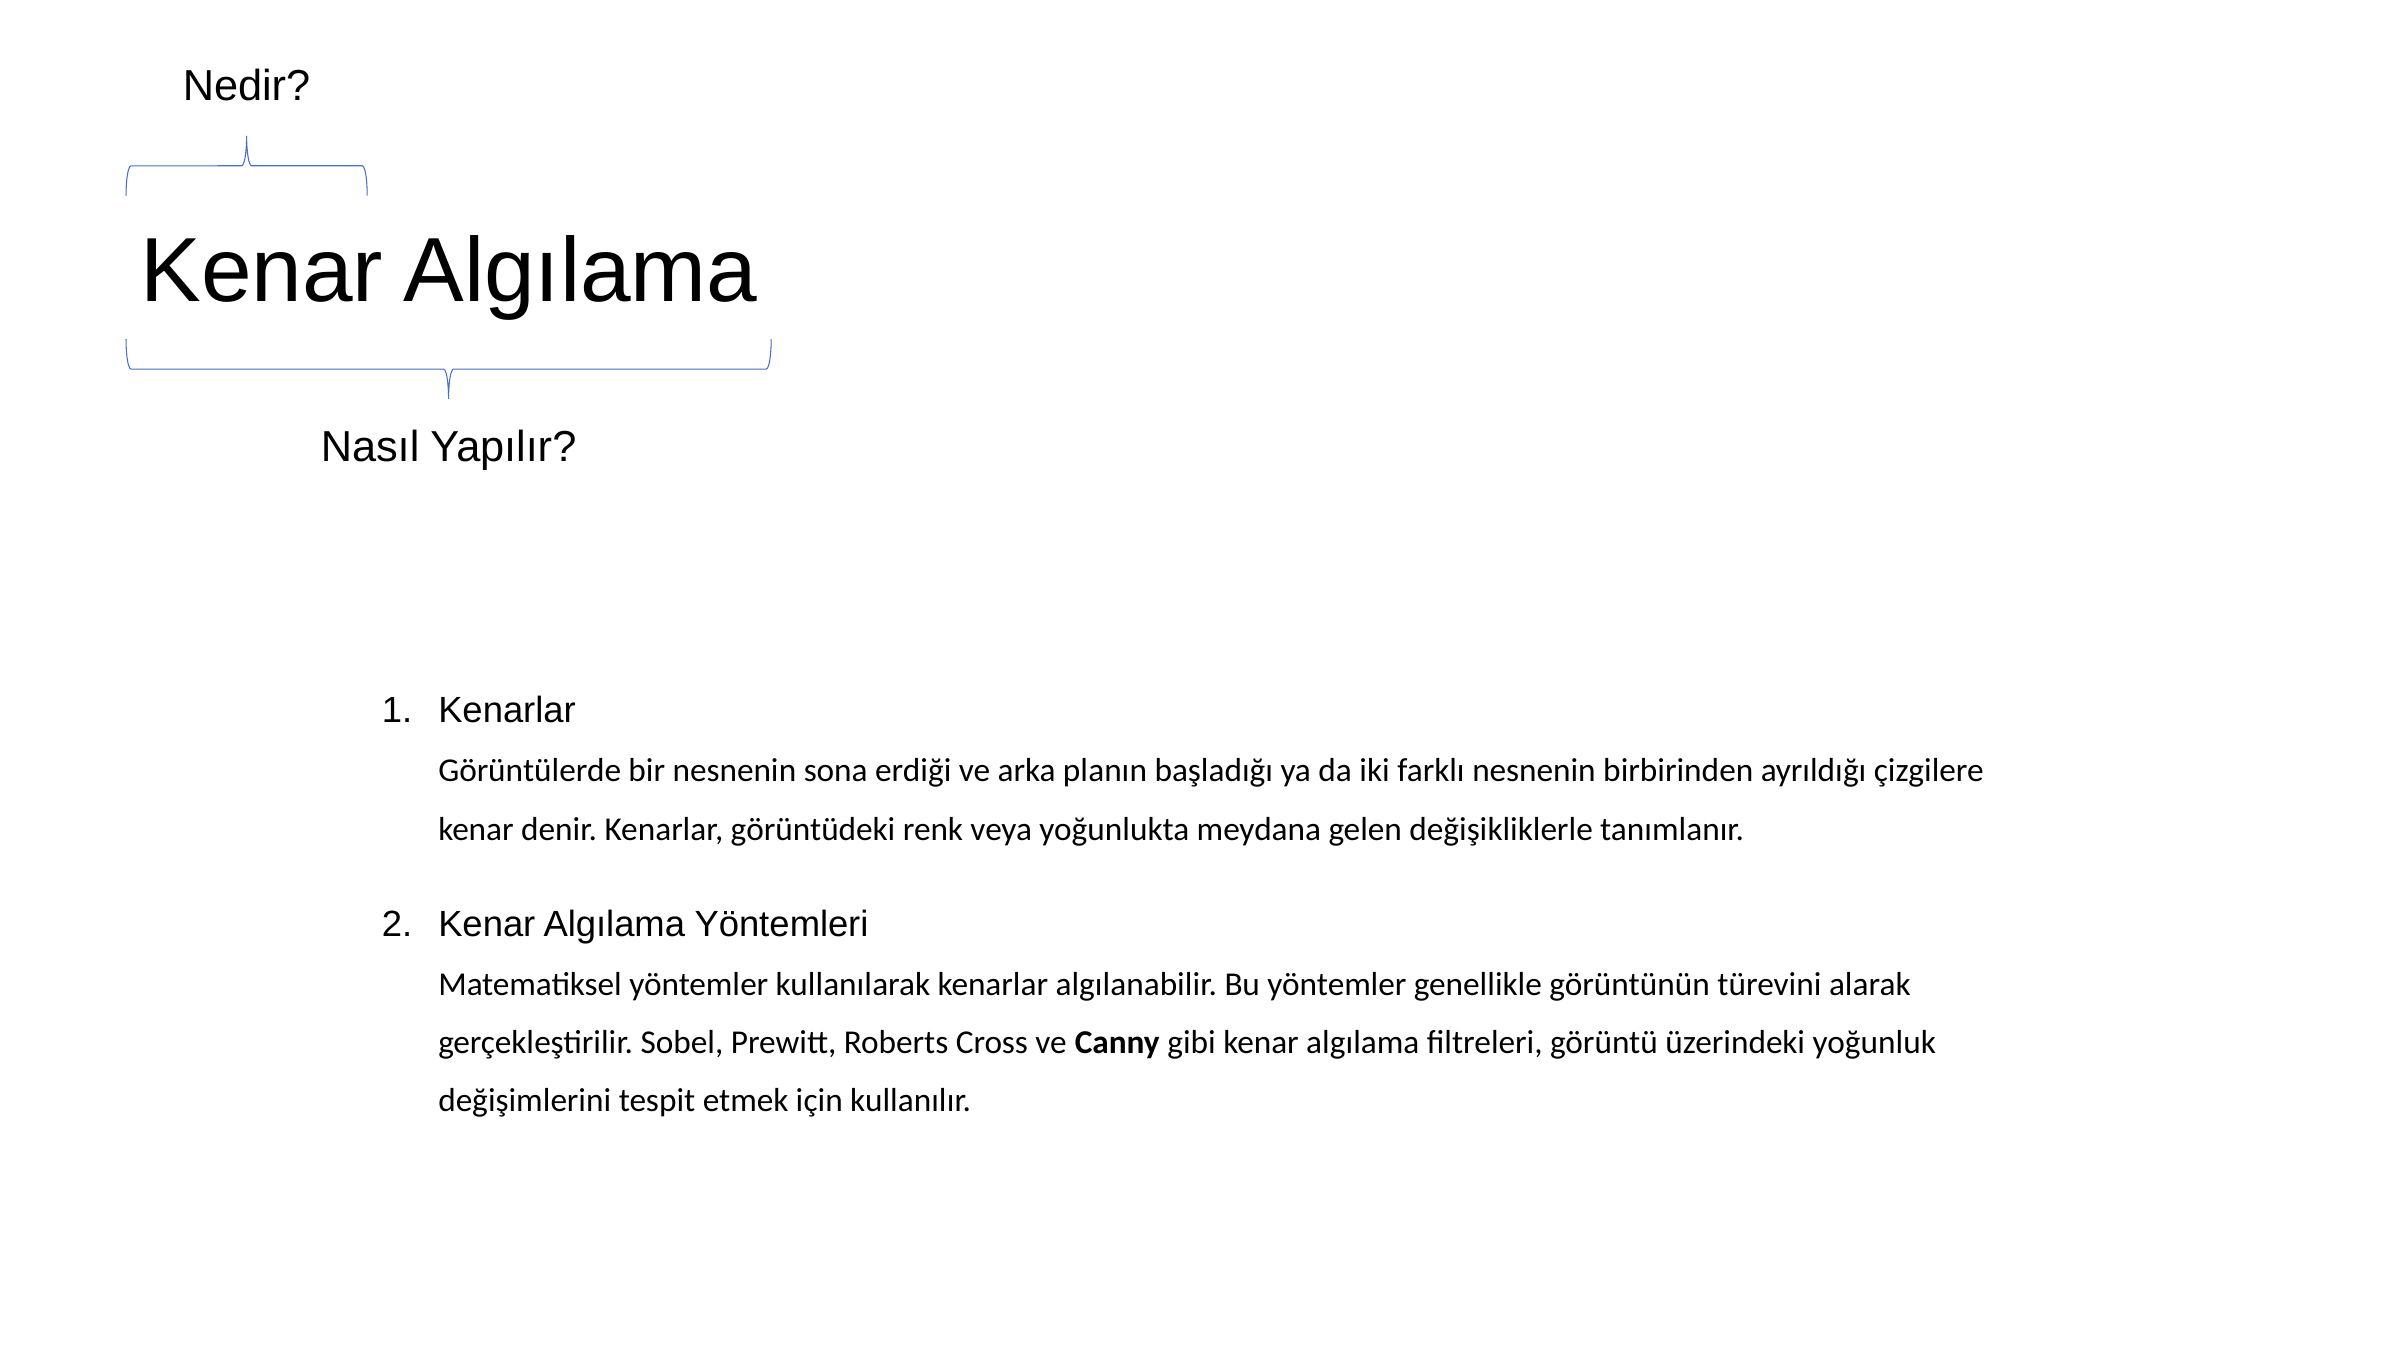

Nedir?
Kenar Algılama
Nasıl Yapılır?
Kenarlar
Görüntülerde bir nesnenin sona erdiği ve arka planın başladığı ya da iki farklı nesnenin birbirinden ayrıldığı çizgilere kenar denir. Kenarlar, görüntüdeki renk veya yoğunlukta meydana gelen değişikliklerle tanımlanır.
Kenar Algılama Yöntemleri
Matematiksel yöntemler kullanılarak kenarlar algılanabilir. Bu yöntemler genellikle görüntünün türevini alarak gerçekleştirilir. Sobel, Prewitt, Roberts Cross ve Canny gibi kenar algılama filtreleri, görüntü üzerindeki yoğunluk değişimlerini tespit etmek için kullanılır.